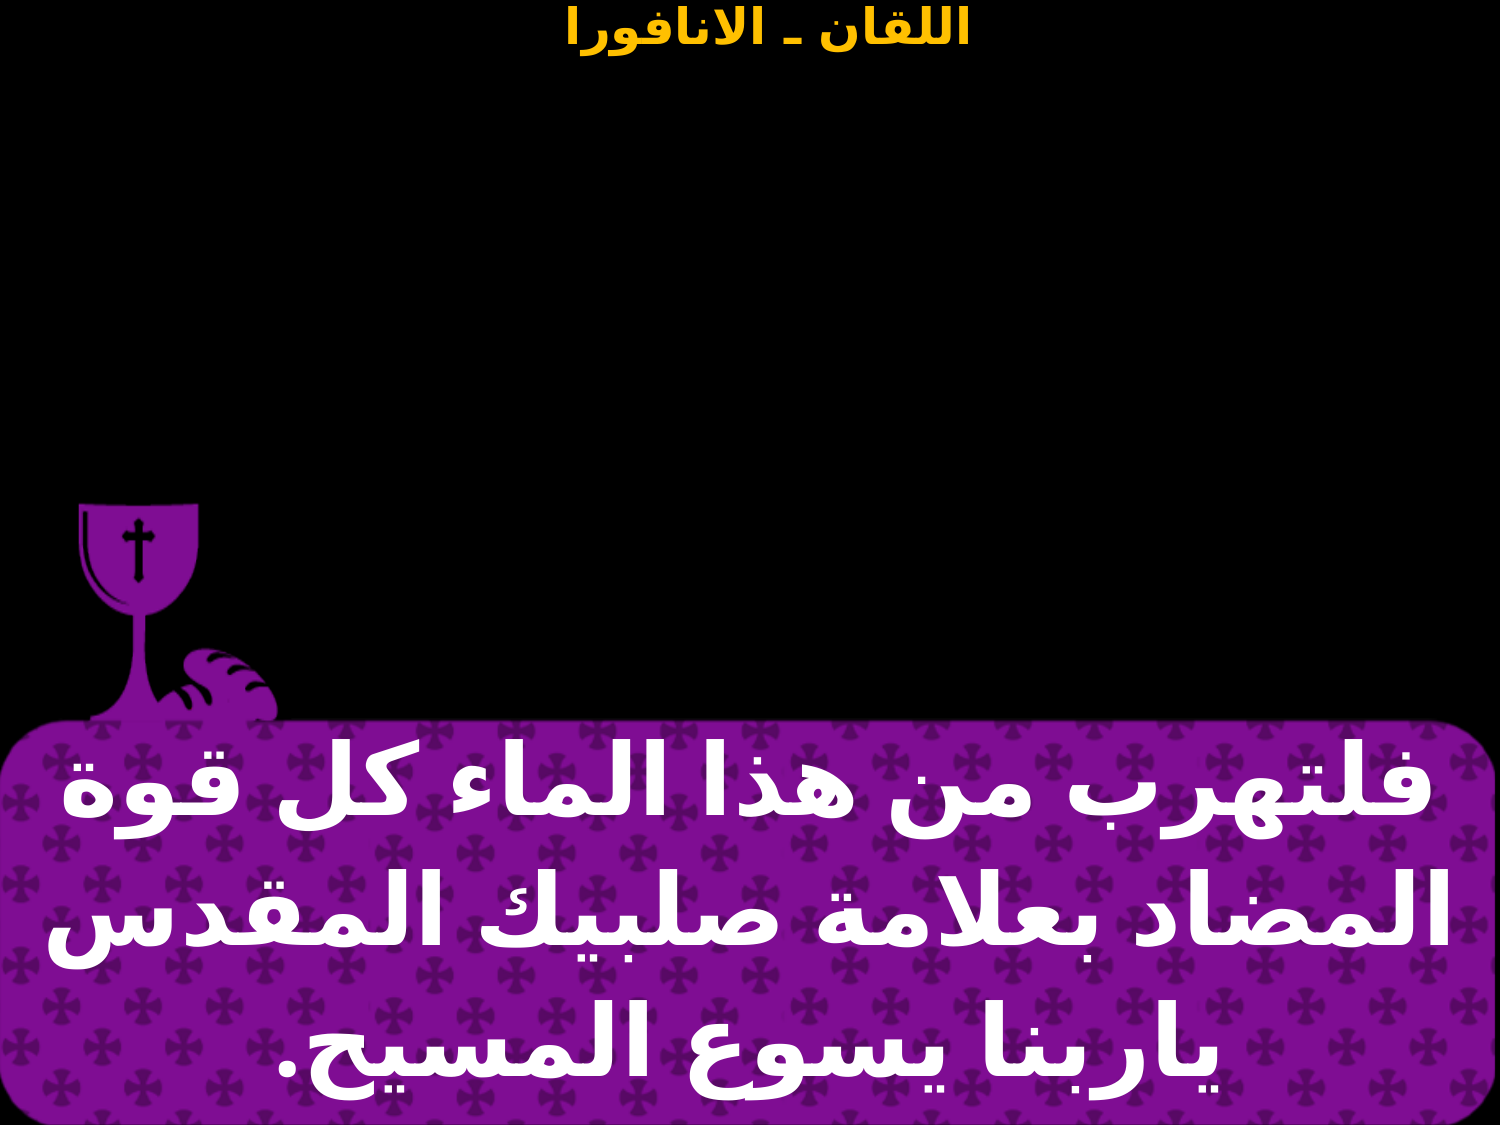

| فلتهرب من هذا الماء كل قوة المضاد بعلامة صلبيك المقدس ياربنا يسوع المسيح. |
| --- |